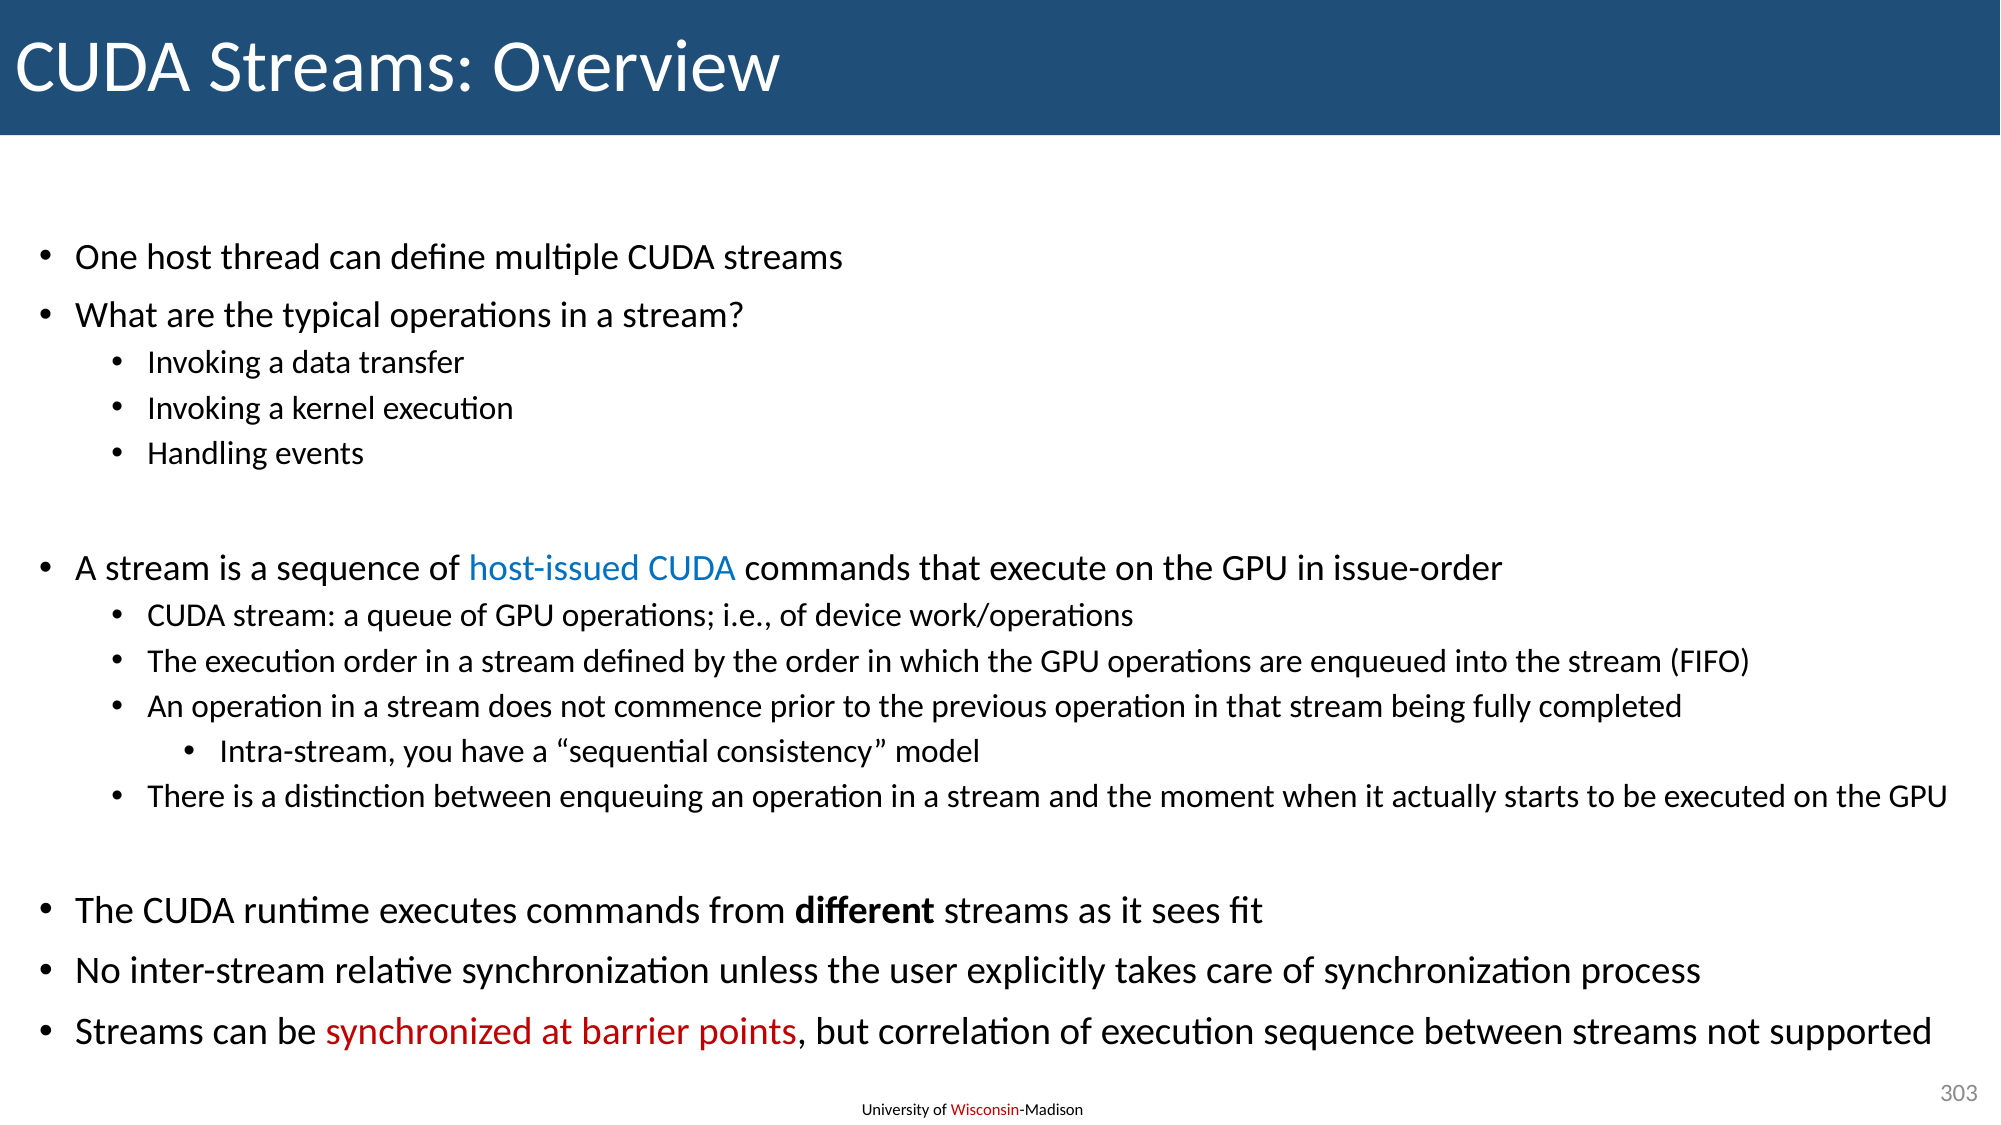

# CUDA Streams: Overview

One host thread can define multiple CUDA streams
What are the typical operations in a stream?
Invoking a data transfer
Invoking a kernel execution
Handling events

A stream is a sequence of host-issued CUDA commands that execute on the GPU in issue-order
CUDA stream: a queue of GPU operations; i.e., of device work/operations
The execution order in a stream defined by the order in which the GPU operations are enqueued into the stream (FIFO)
An operation in a stream does not commence prior to the previous operation in that stream being fully completed
Intra-stream, you have a “sequential consistency” model
There is a distinction between enqueuing an operation in a stream and the moment when it actually starts to be executed on the GPU

The CUDA runtime executes commands from different streams as it sees fit
No inter-stream relative synchronization unless the user explicitly takes care of synchronization process
Streams can be synchronized at barrier points, but correlation of execution sequence between streams not supported

303